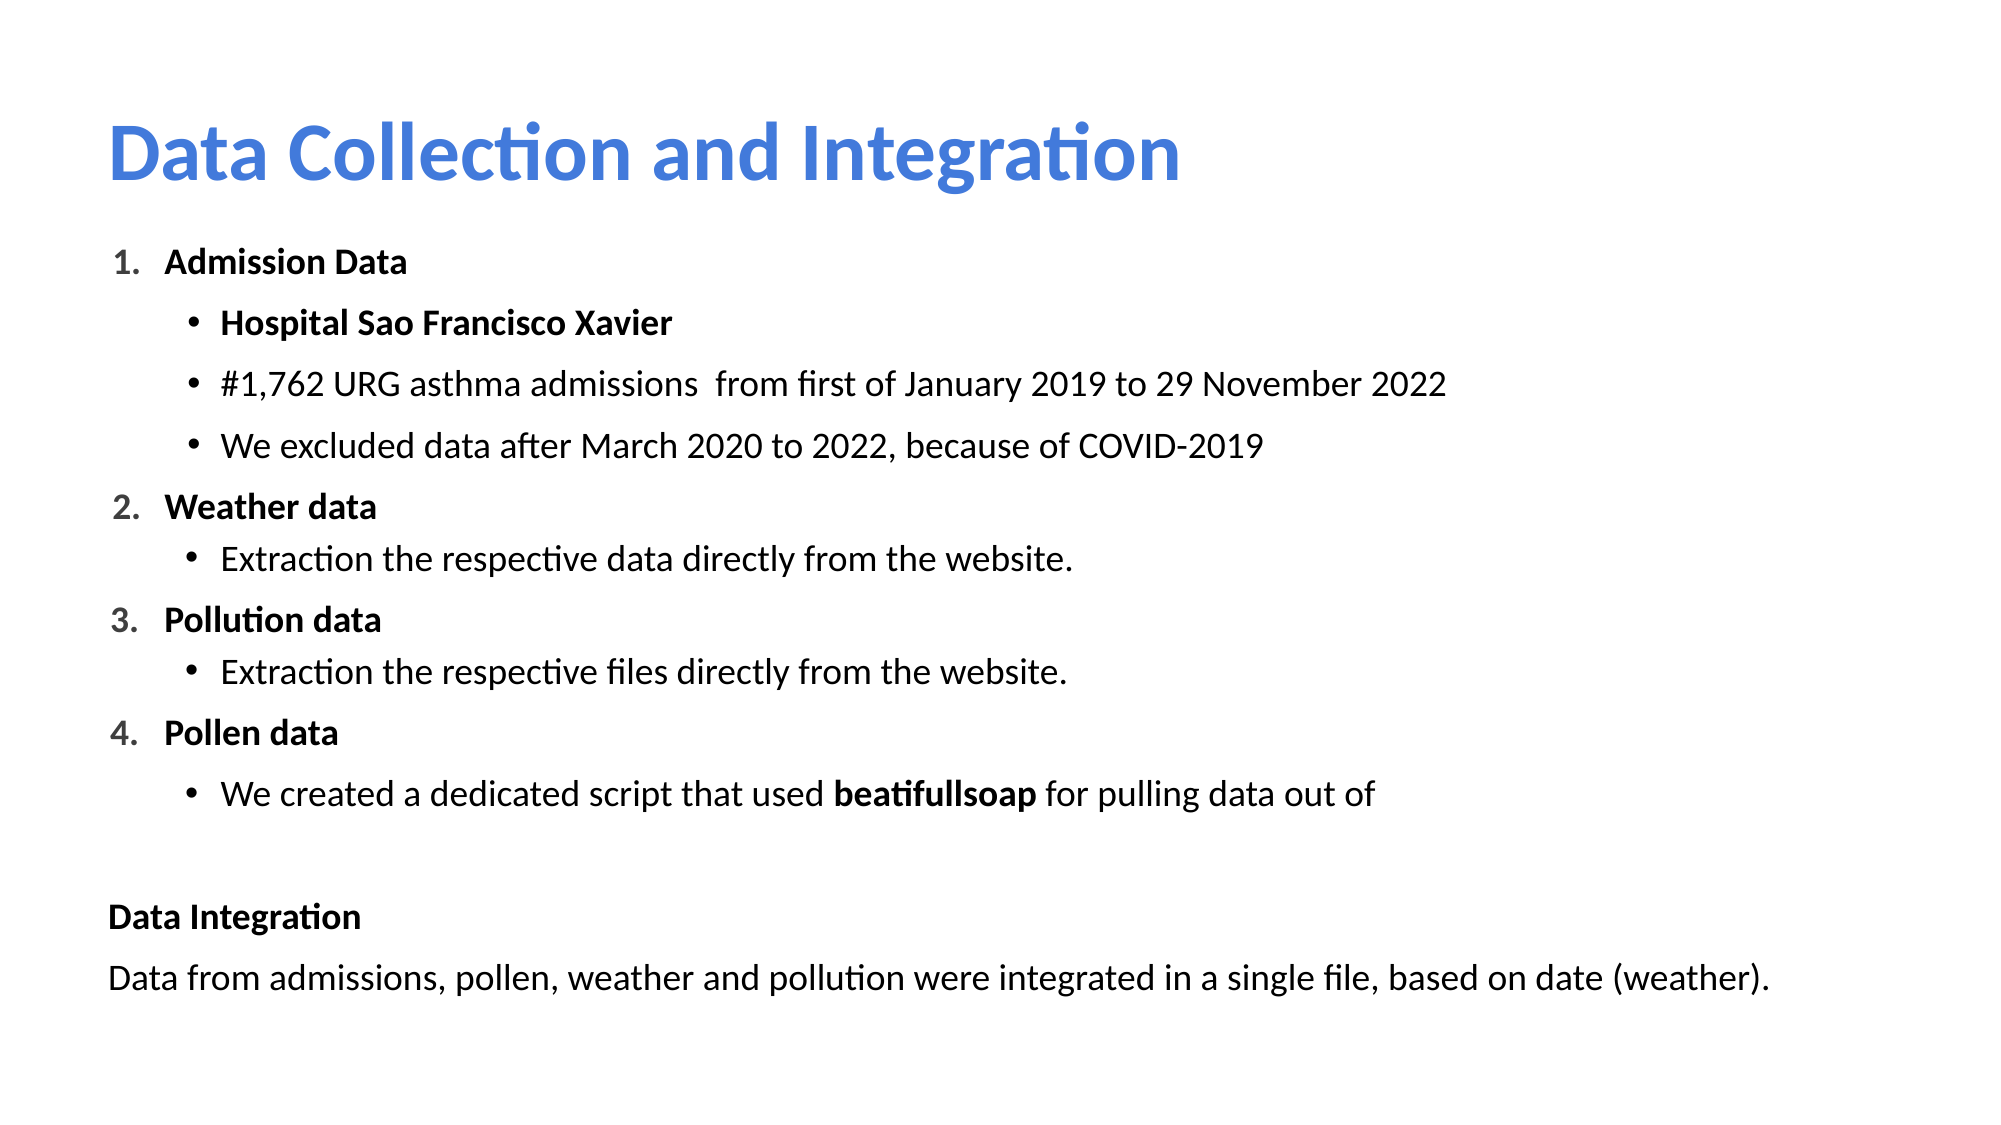

Data Collection and Integration
Admission Data
Hospital Sao Francisco Xavier
#1,762 URG asthma admissions  from first of January 2019 to 29 November 2022
We excluded data after March 2020 to 2022, because of COVID-2019
Weather data
Extraction the respective data directly from the website.
Pollution data
Extraction the respective files directly from the website.
Pollen data
We created a dedicated script that used beatifullsoap for pulling data out of

Data Integration
Data from admissions, pollen, weather and pollution were integrated in a single file, based on date (weather).